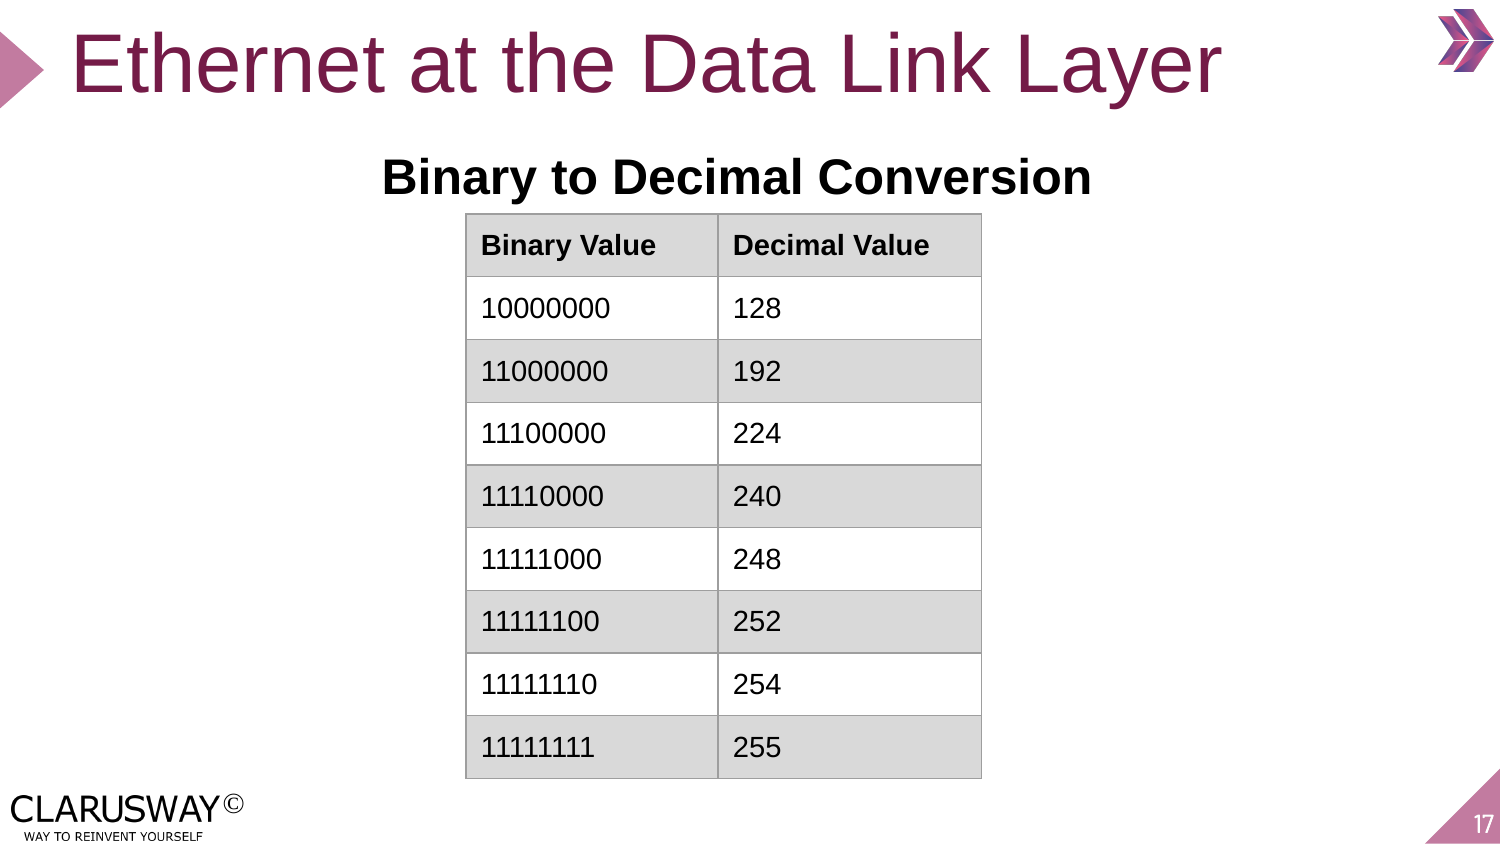

Ethernet at the Data Link Layer

Binary to Decimal Conversion
| Binary Value | Decimal Value |
| --- | --- |
| 10000000 | 128 |
| 11000000 | 192 |
| 11100000 | 224 |
| 11110000 | 240 |
| 11111000 | 248 |
| 11111100 | 252 |
| 11111110 | 254 |
| 11111111 | 255 |
17